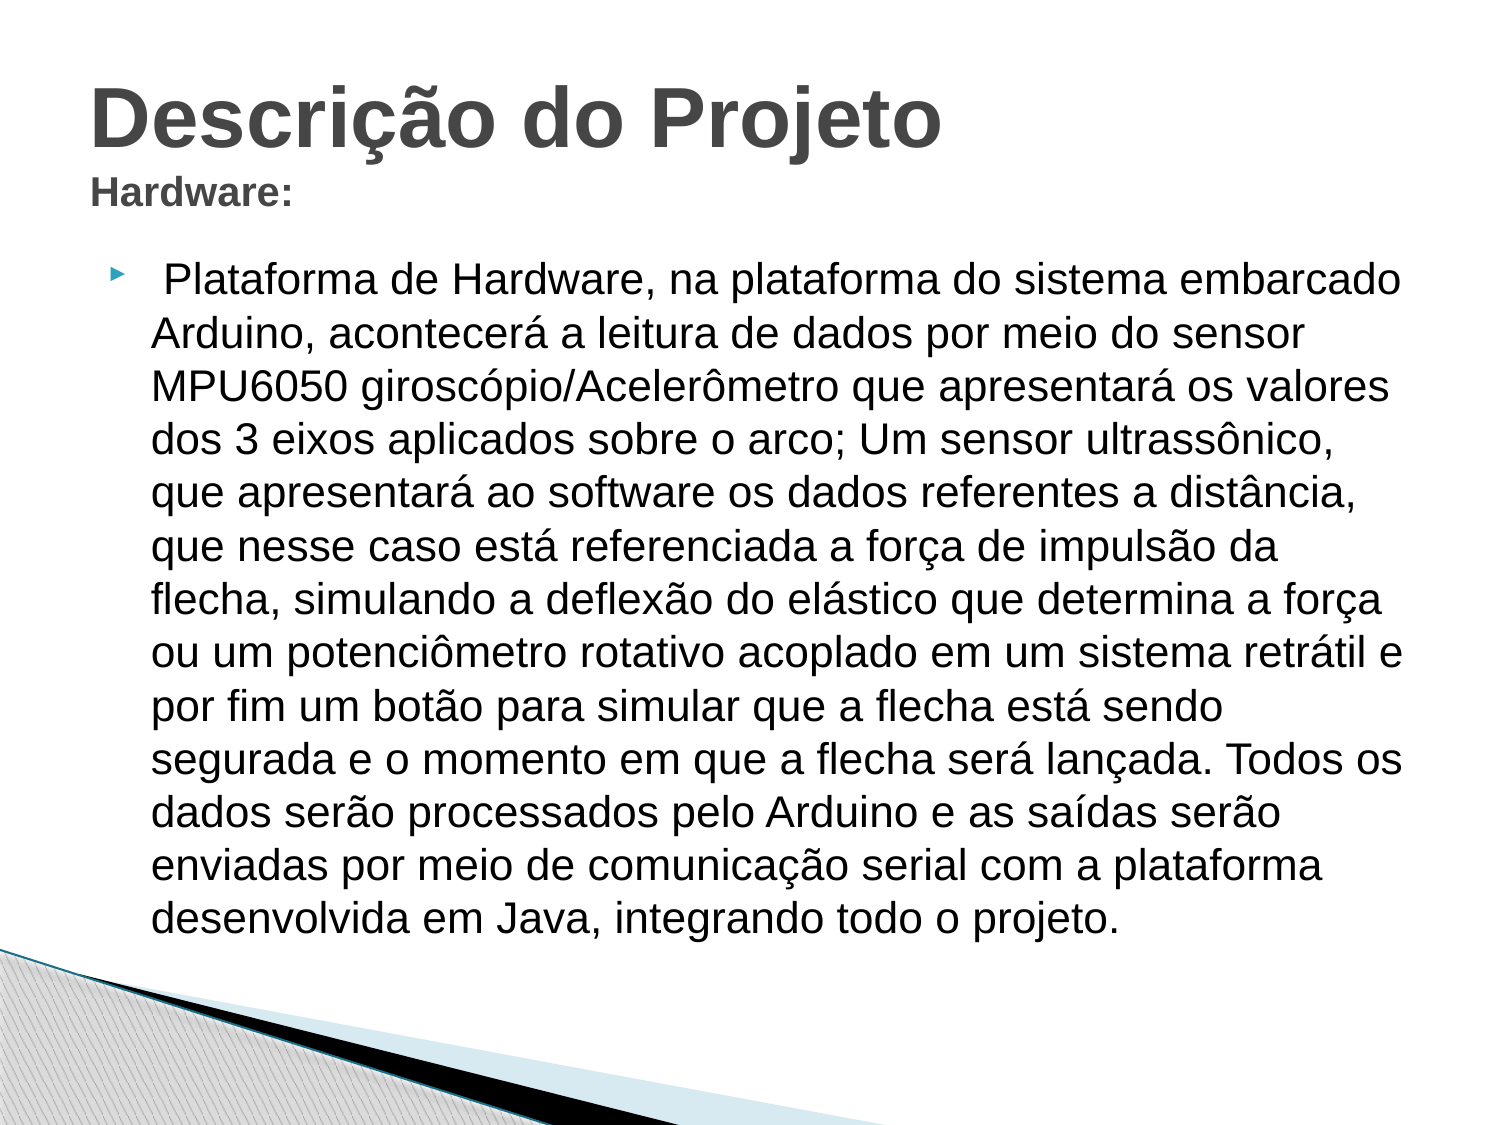

# Descrição do Projeto Hardware:
 Plataforma de Hardware, na plataforma do sistema embarcado Arduino, acontecerá a leitura de dados por meio do sensor MPU6050 giroscópio/Acelerômetro que apresentará os valores dos 3 eixos aplicados sobre o arco; Um sensor ultrassônico, que apresentará ao software os dados referentes a distância, que nesse caso está referenciada a força de impulsão da flecha, simulando a deflexão do elástico que determina a força ou um potenciômetro rotativo acoplado em um sistema retrátil e por fim um botão para simular que a flecha está sendo segurada e o momento em que a flecha será lançada. Todos os dados serão processados pelo Arduino e as saídas serão enviadas por meio de comunicação serial com a plataforma desenvolvida em Java, integrando todo o projeto.